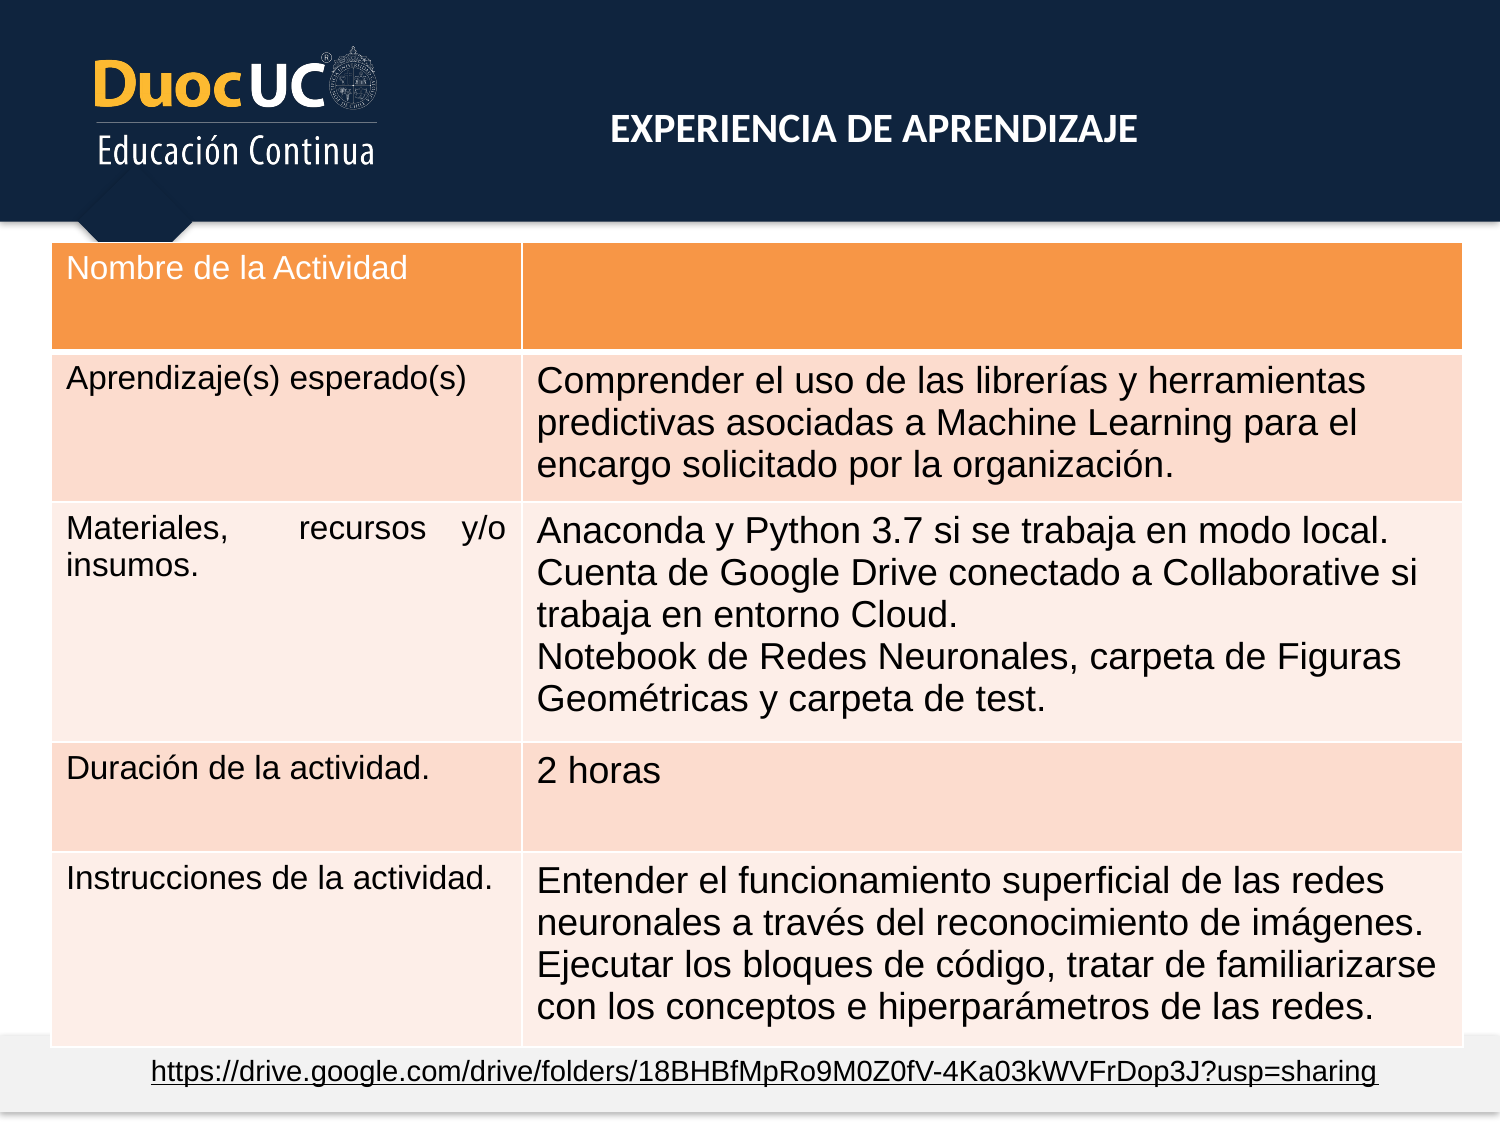

EXPERIENCIA DE APRENDIZAJE
| Nombre de la Actividad |  |
| --- | --- |
| Aprendizaje(s) esperado(s) | Comprender el uso de las librerías y herramientas predictivas asociadas a Machine Learning para el encargo solicitado por la organización. |
| Materiales, recursos y/o insumos. | Anaconda y Python 3.7 si se trabaja en modo local. Cuenta de Google Drive conectado a Collaborative si trabaja en entorno Cloud. Notebook de Redes Neuronales, carpeta de Figuras Geométricas y carpeta de test. |
| Duración de la actividad. | 2 horas |
| Instrucciones de la actividad. | Entender el funcionamiento superficial de las redes neuronales a través del reconocimiento de imágenes. Ejecutar los bloques de código, tratar de familiarizarse con los conceptos e hiperparámetros de las redes. |
https://drive.google.com/drive/folders/18BHBfMpRo9M0Z0fV-4Ka03kWVFrDop3J?usp=sharing